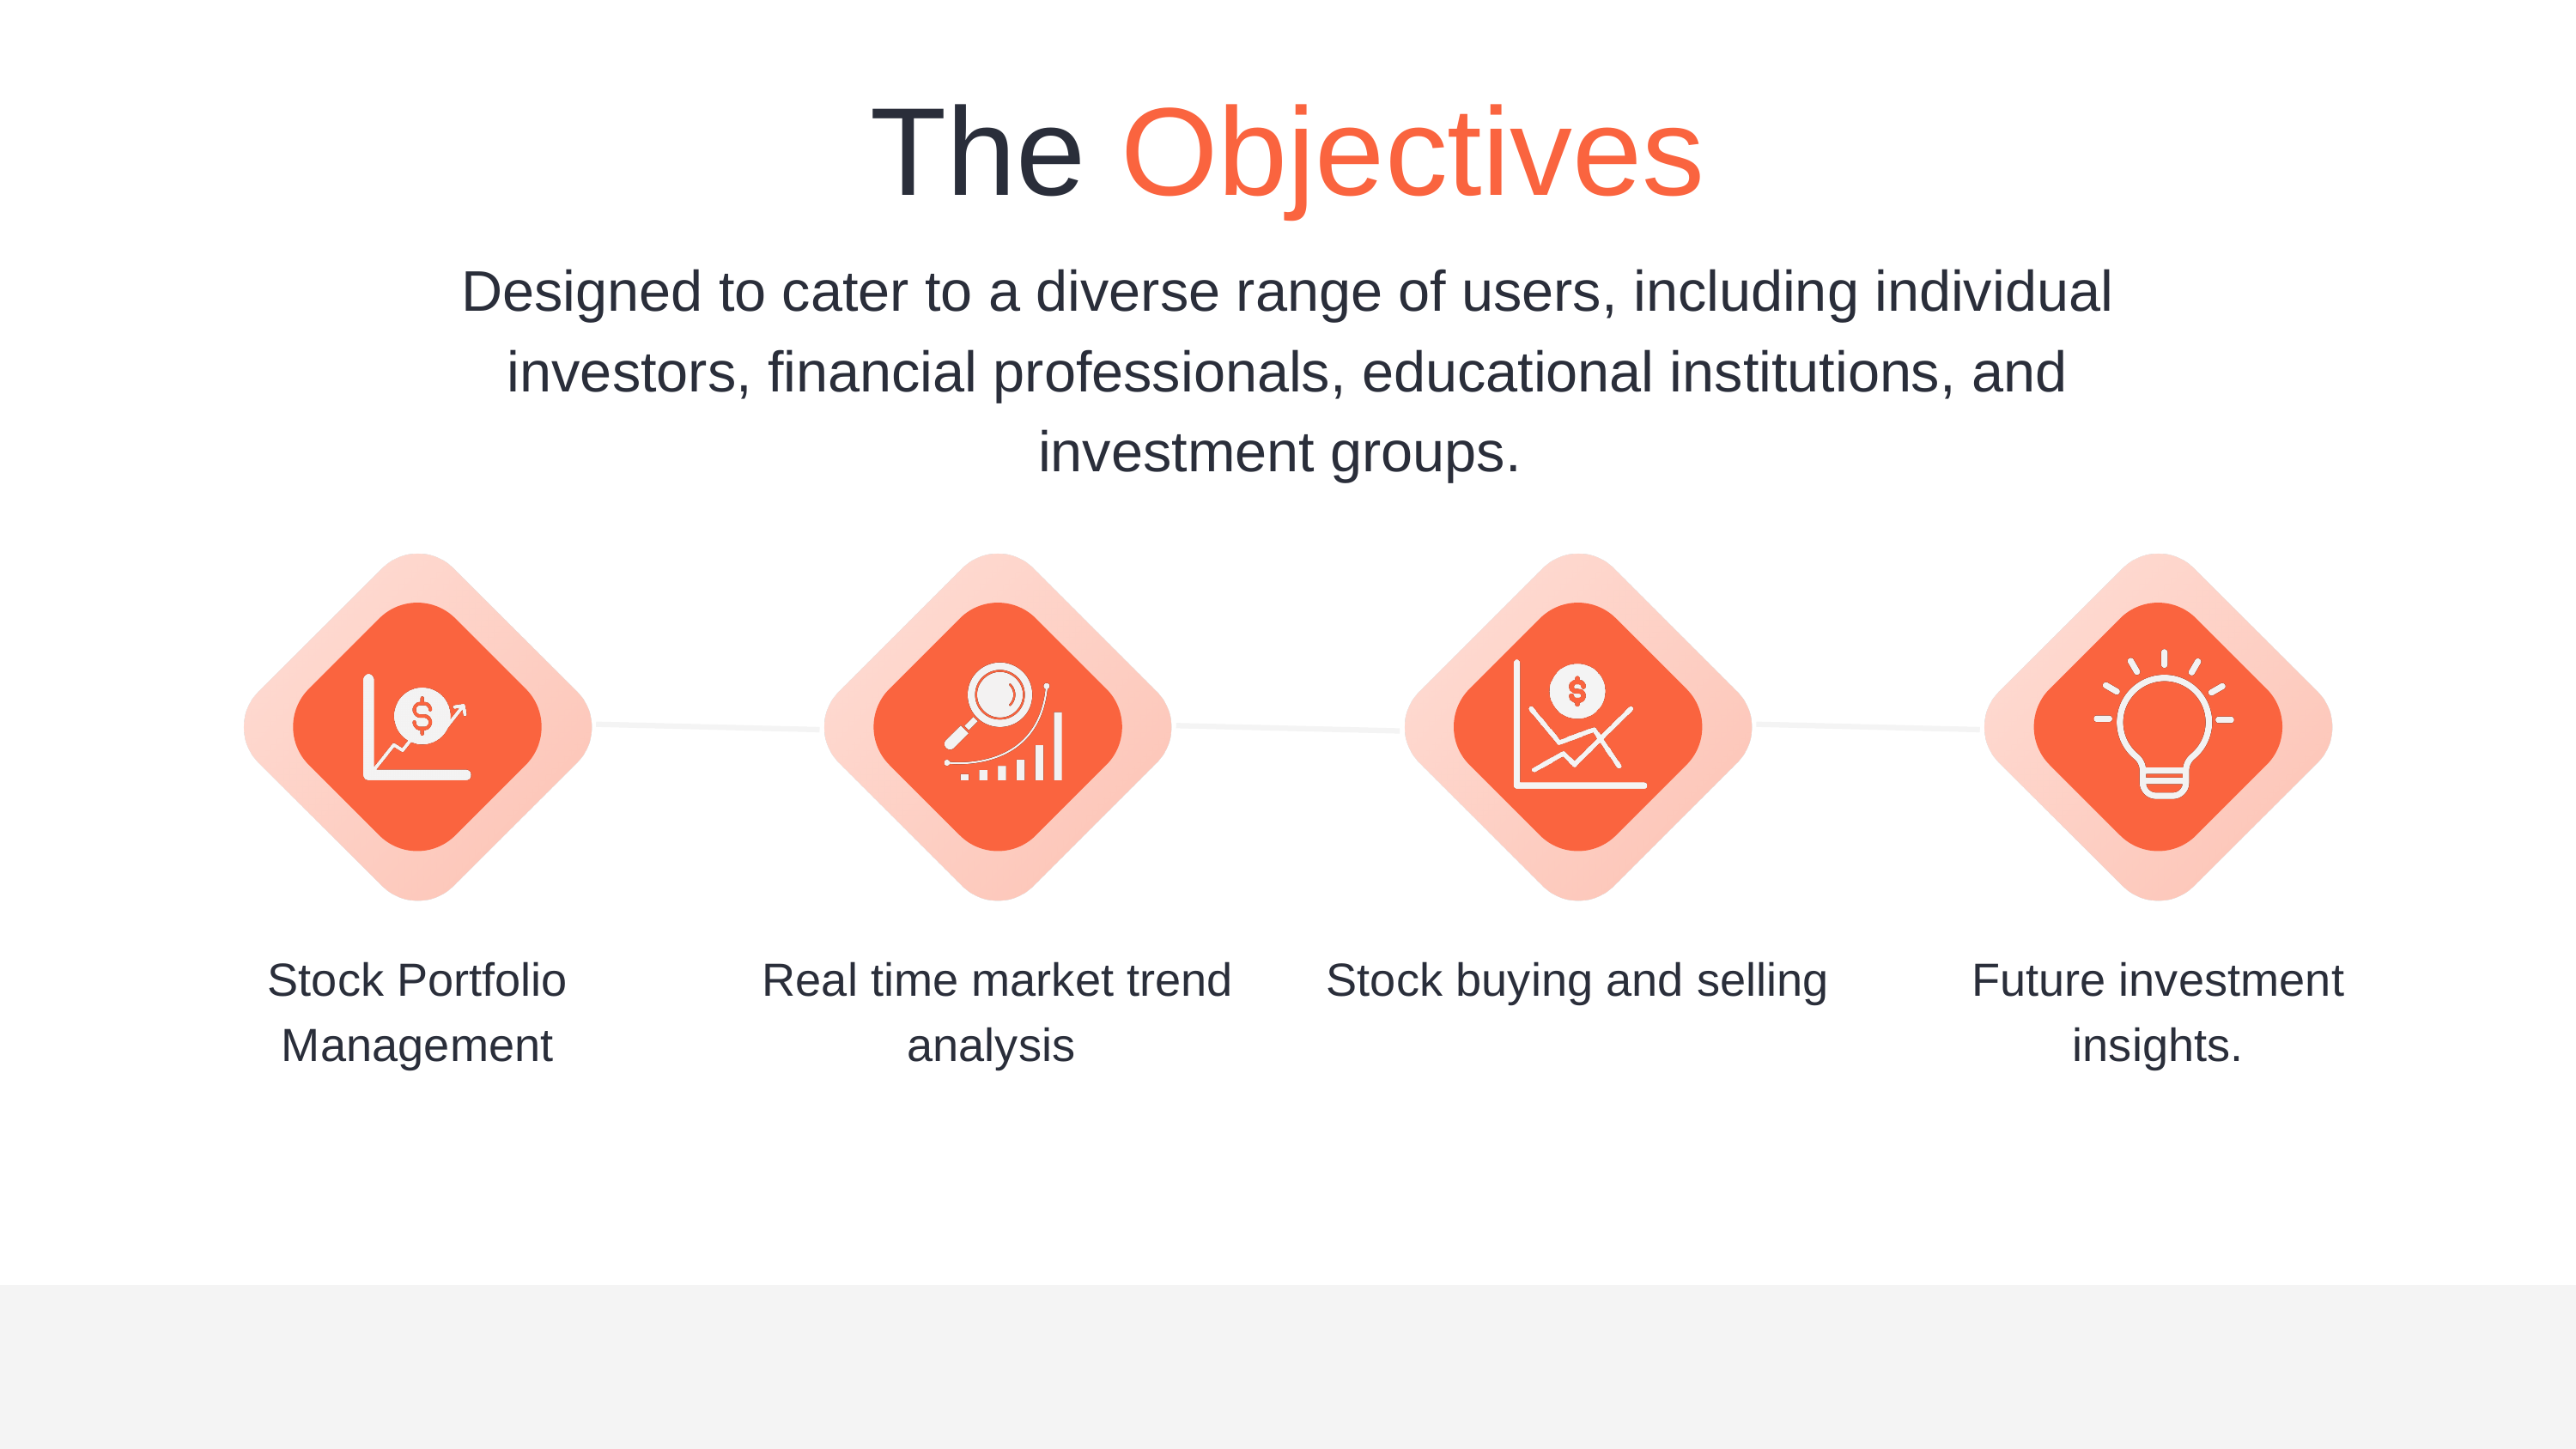

The Objectives
Designed to cater to a diverse range of users, including individual investors, financial professionals, educational institutions, and investment groups.

Stock Portfolio Management
Real time market trend analysis
Stock buying and selling
Future investment insights.